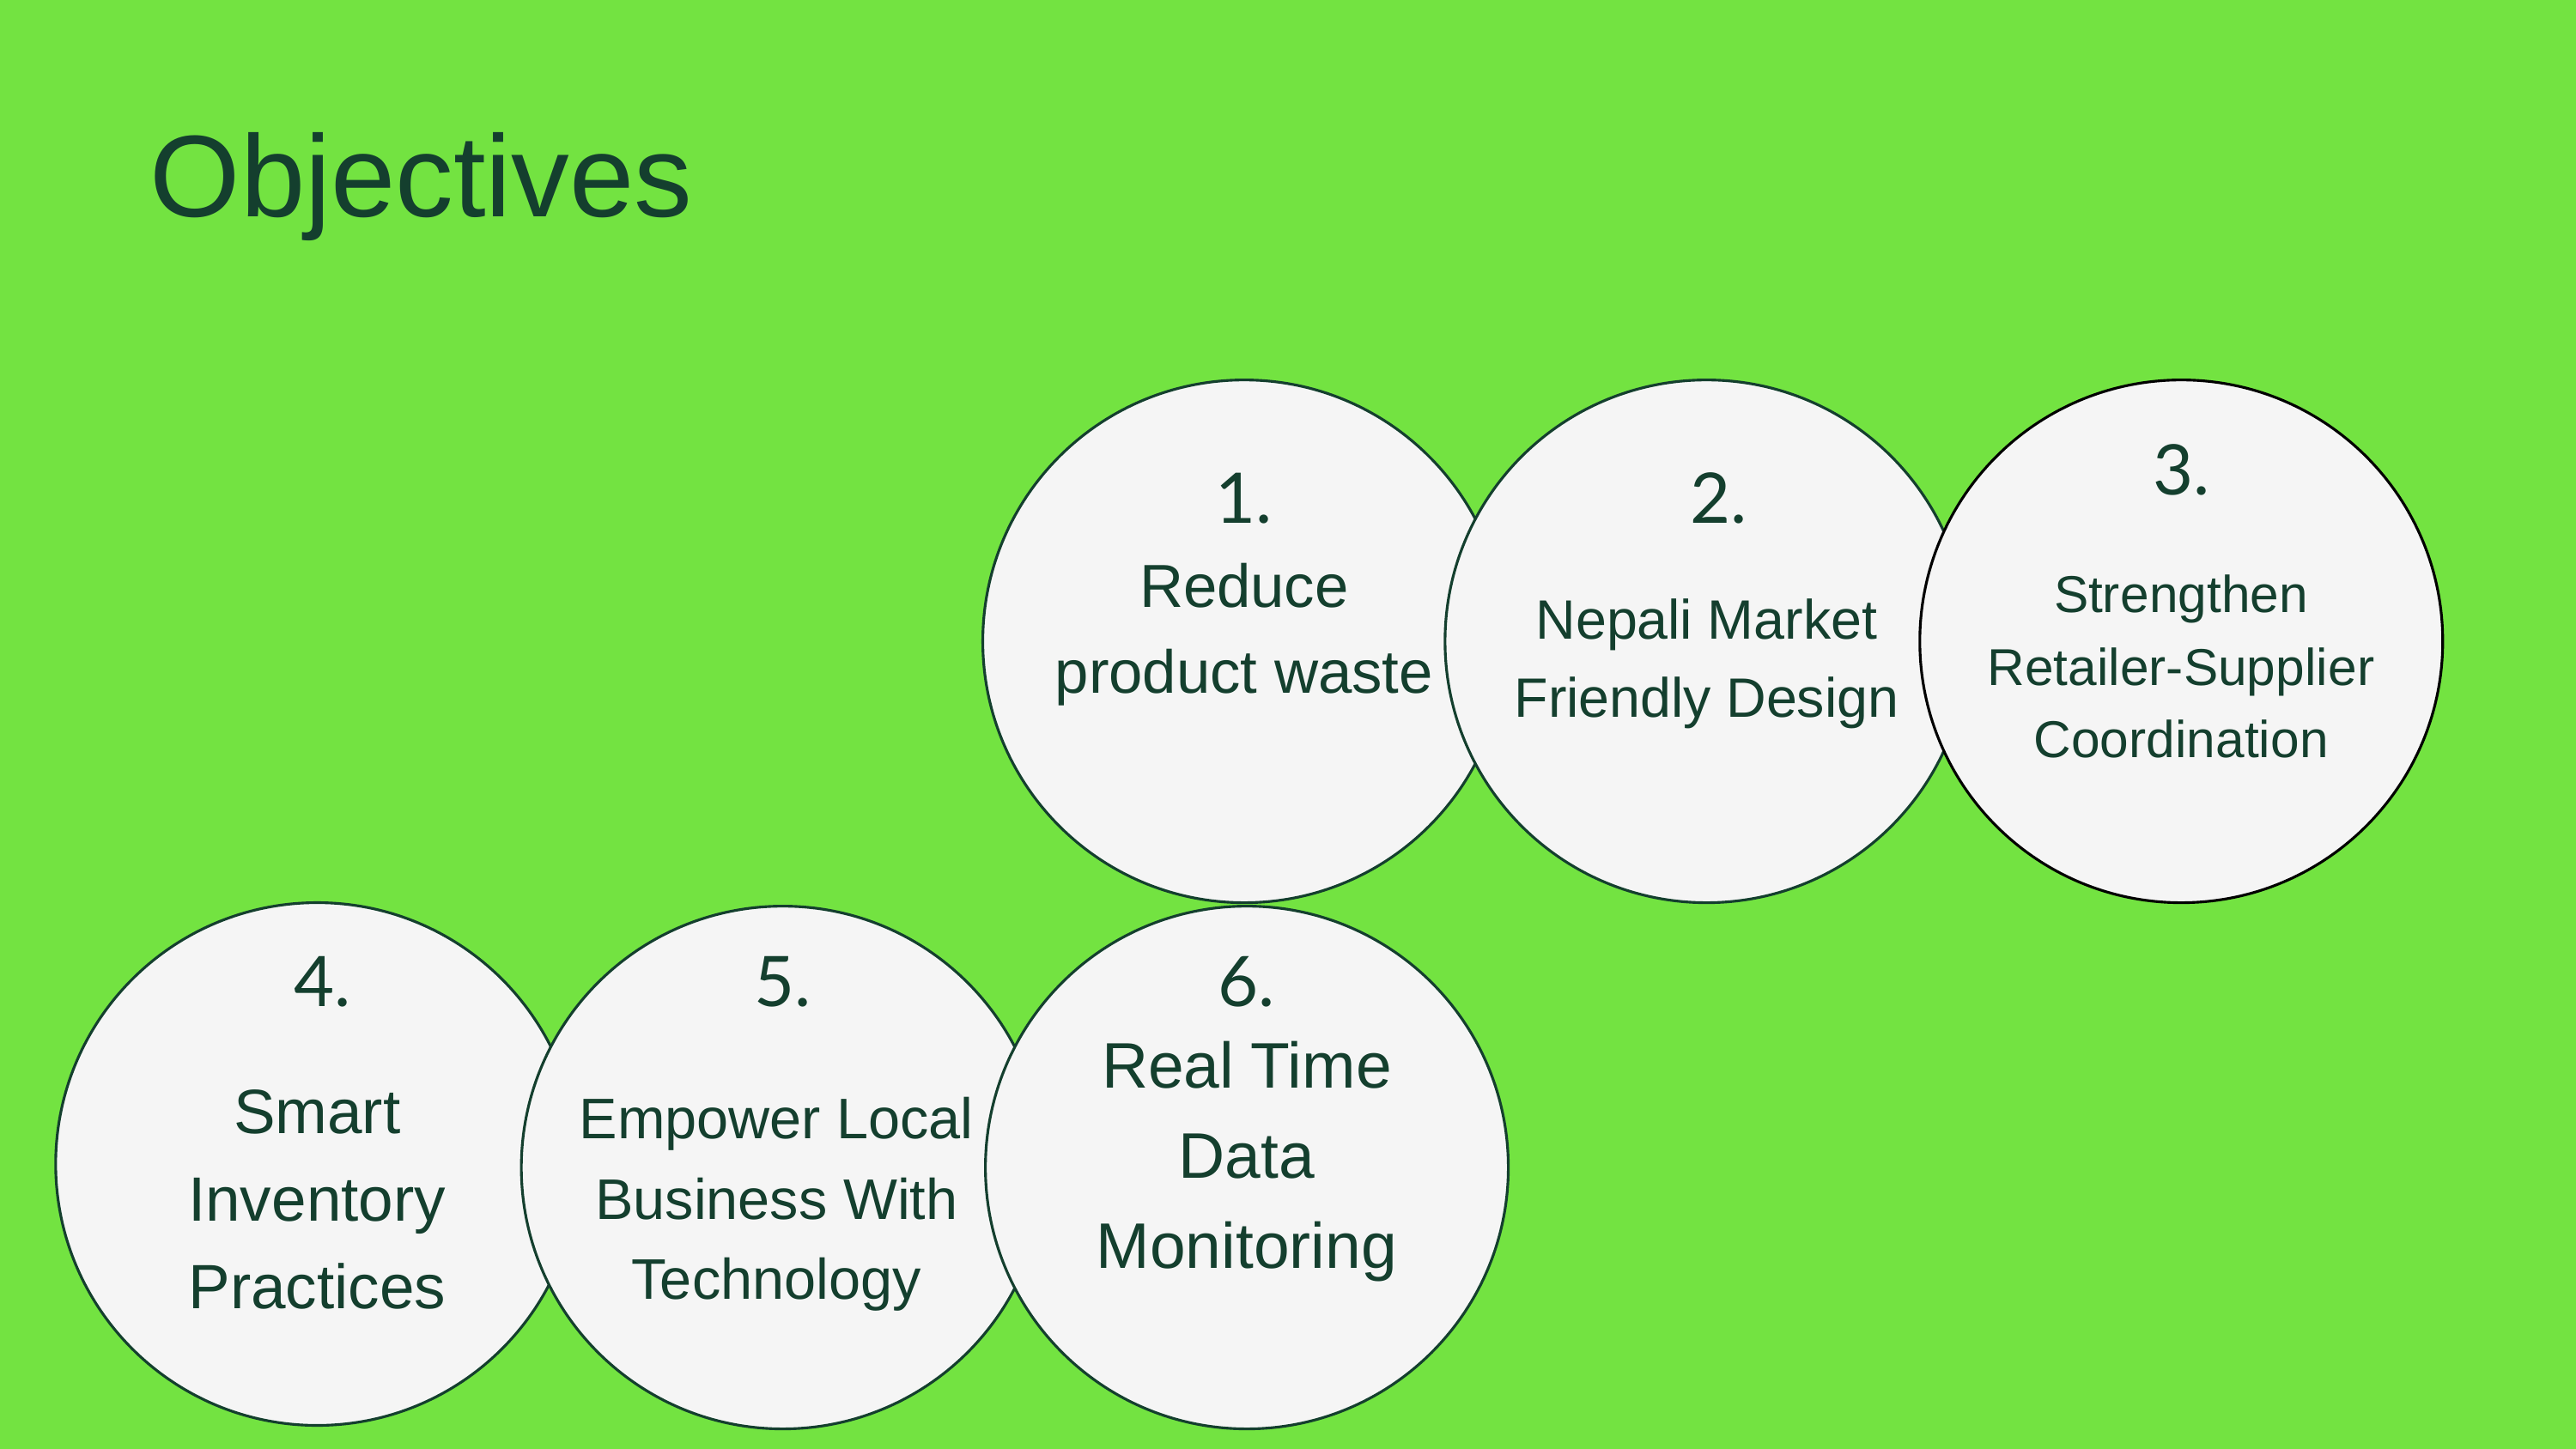

Objectives

Reduce product waste

Strengthen Retailer-Supplier Coordination
3.
1.
2.
Nepali Market Friendly Design

Smart Inventory Practices

Real Time Data Monitoring
4.
5.
6.
Empower Local Business With Technology